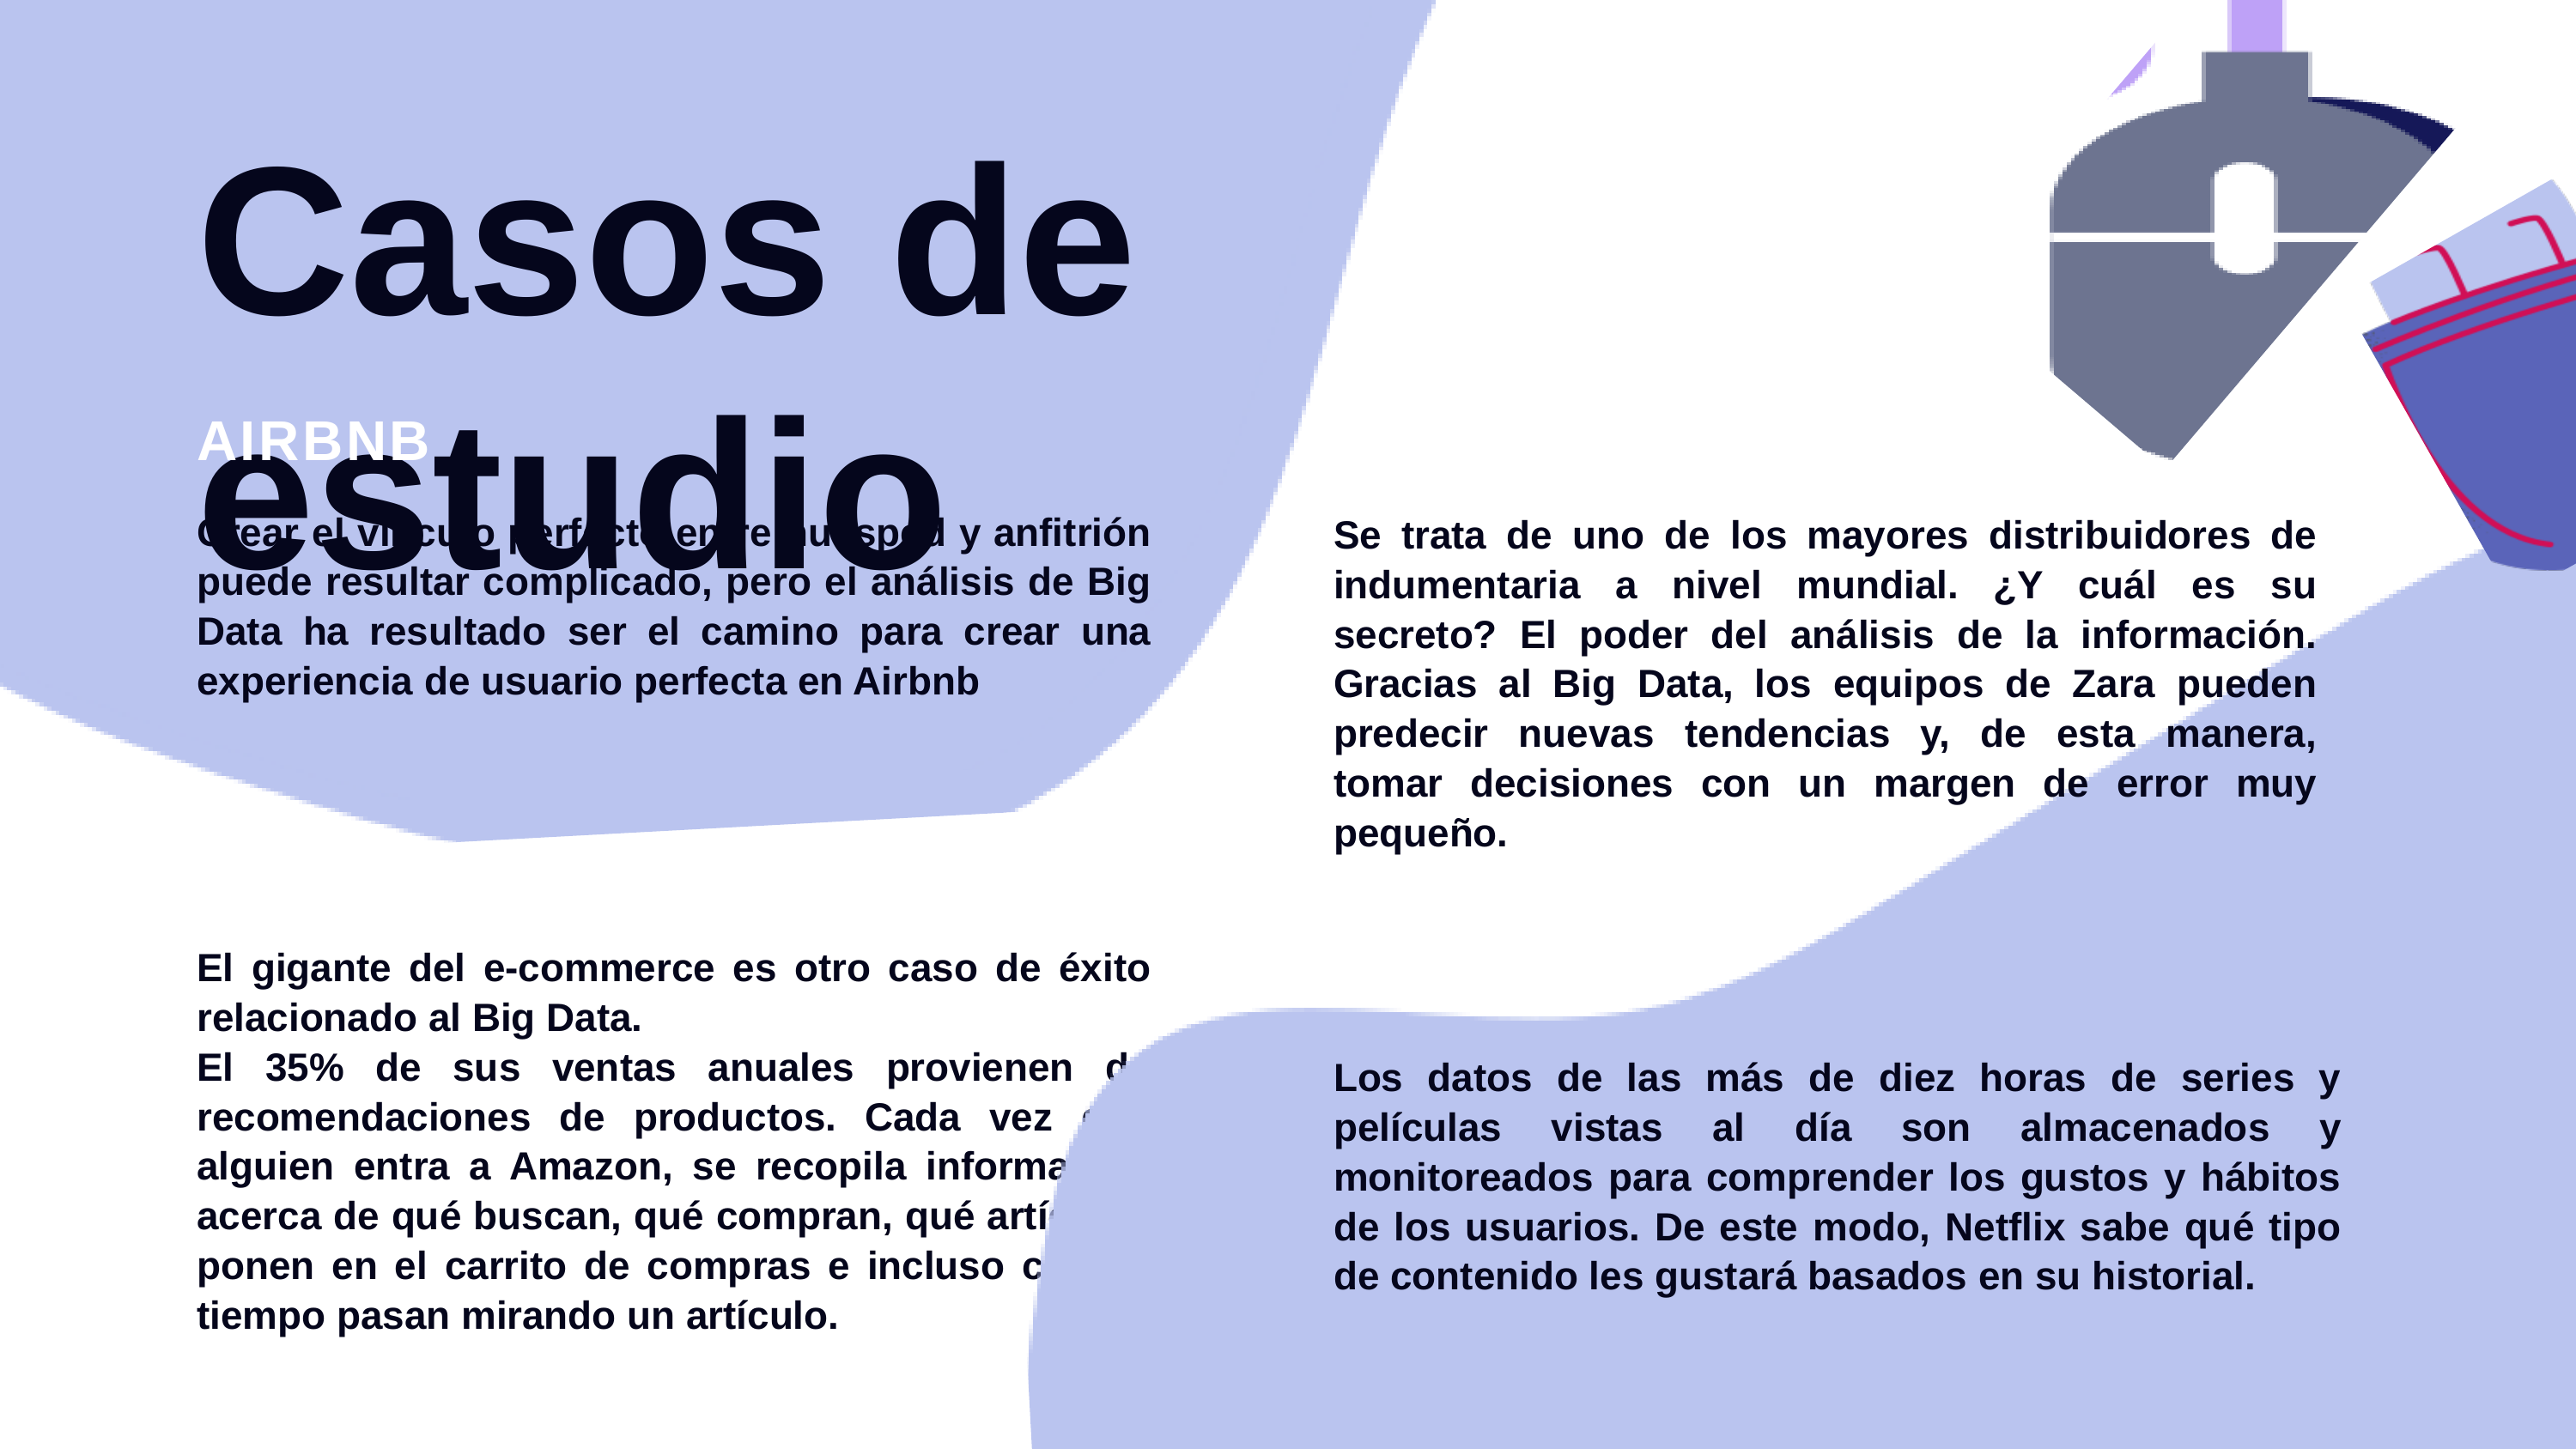

Casos de estudio

AIRBNB
ZARA
Crear el vínculo perfecto entre huésped y anfitrión puede resultar complicado, pero el análisis de Big Data ha resultado ser el camino para crear una experiencia de usuario perfecta en Airbnb
Se trata de uno de los mayores distribuidores de indumentaria a nivel mundial. ¿Y cuál es su secreto? El poder del análisis de la información. Gracias al Big Data, los equipos de Zara pueden predecir nuevas tendencias y, de esta manera, tomar decisiones con un margen de error muy pequeño.

AMAZON
NETFLIX
El gigante del e-commerce es otro caso de éxito relacionado al Big Data.
El 35% de sus ventas anuales provienen de recomendaciones de productos. Cada vez que alguien entra a Amazon, se recopila información acerca de qué buscan, qué compran, qué artículos ponen en el carrito de compras e incluso cuánto tiempo pasan mirando un artículo.
Los datos de las más de diez horas de series y películas vistas al día son almacenados y monitoreados para comprender los gustos y hábitos de los usuarios. De este modo, Netflix sabe qué tipo de contenido les gustará basados en su historial.